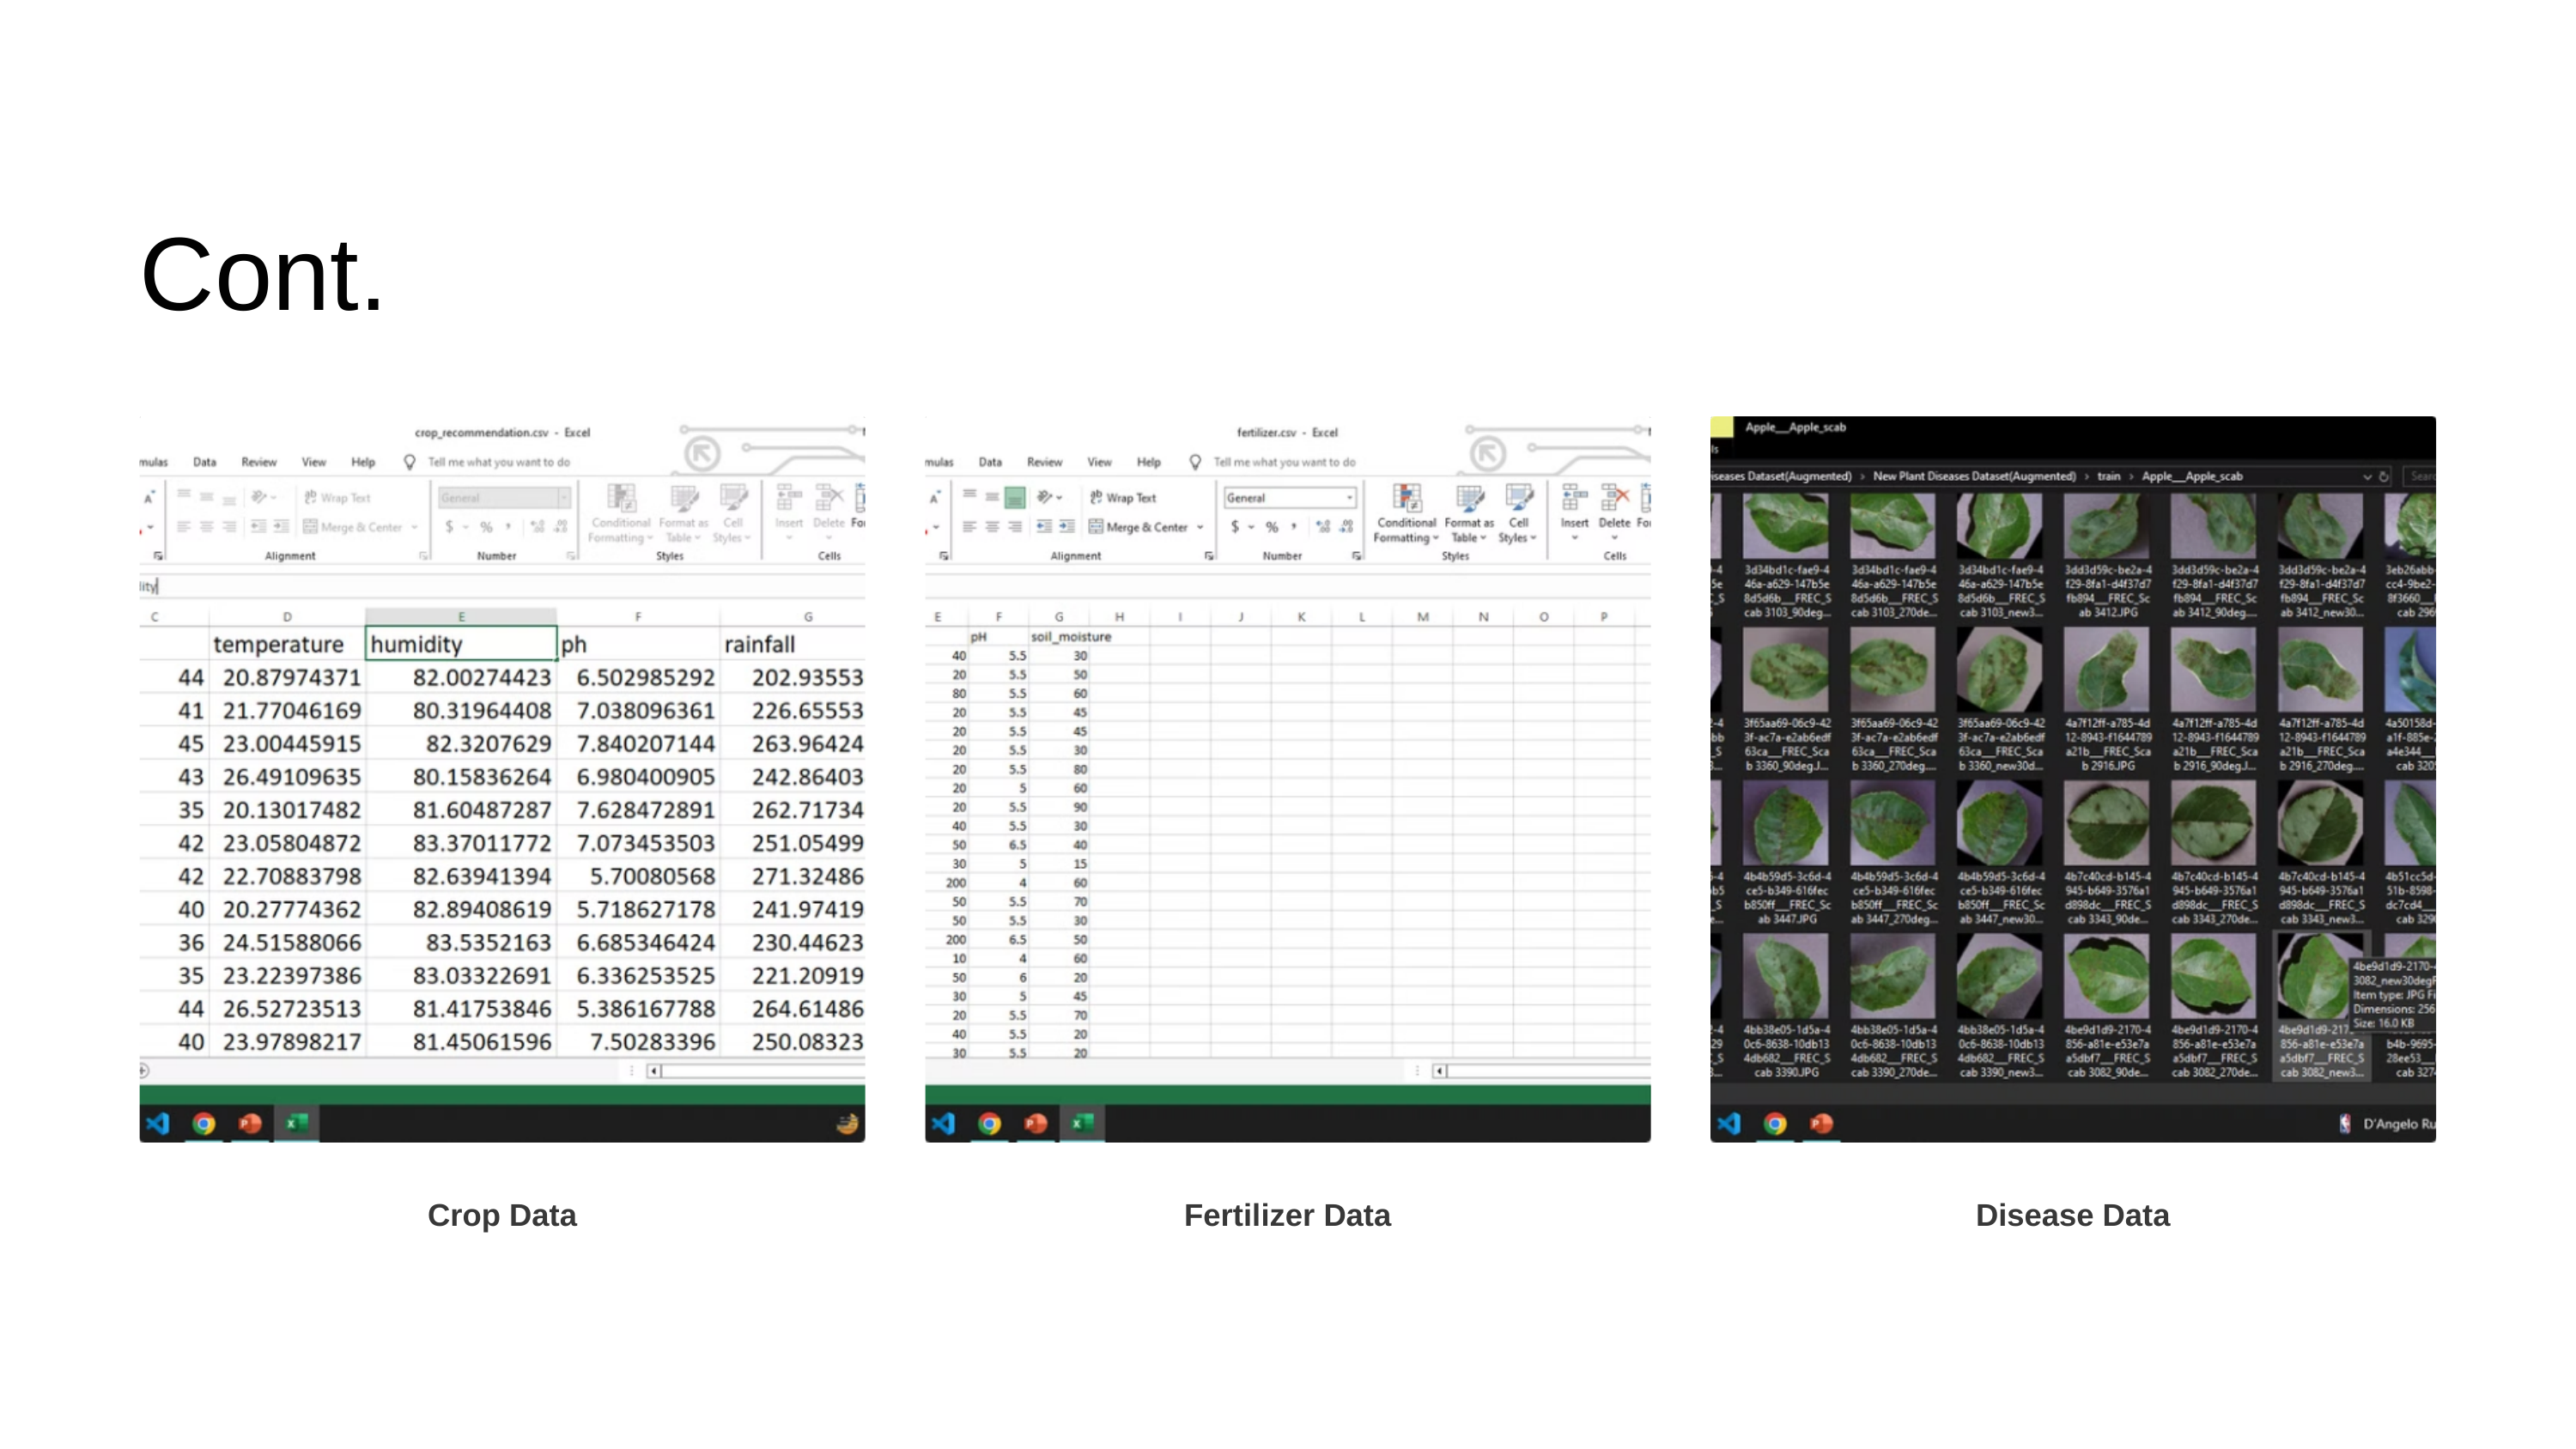

Cont.

Crop Data
Disease Data
Fertilizer Data